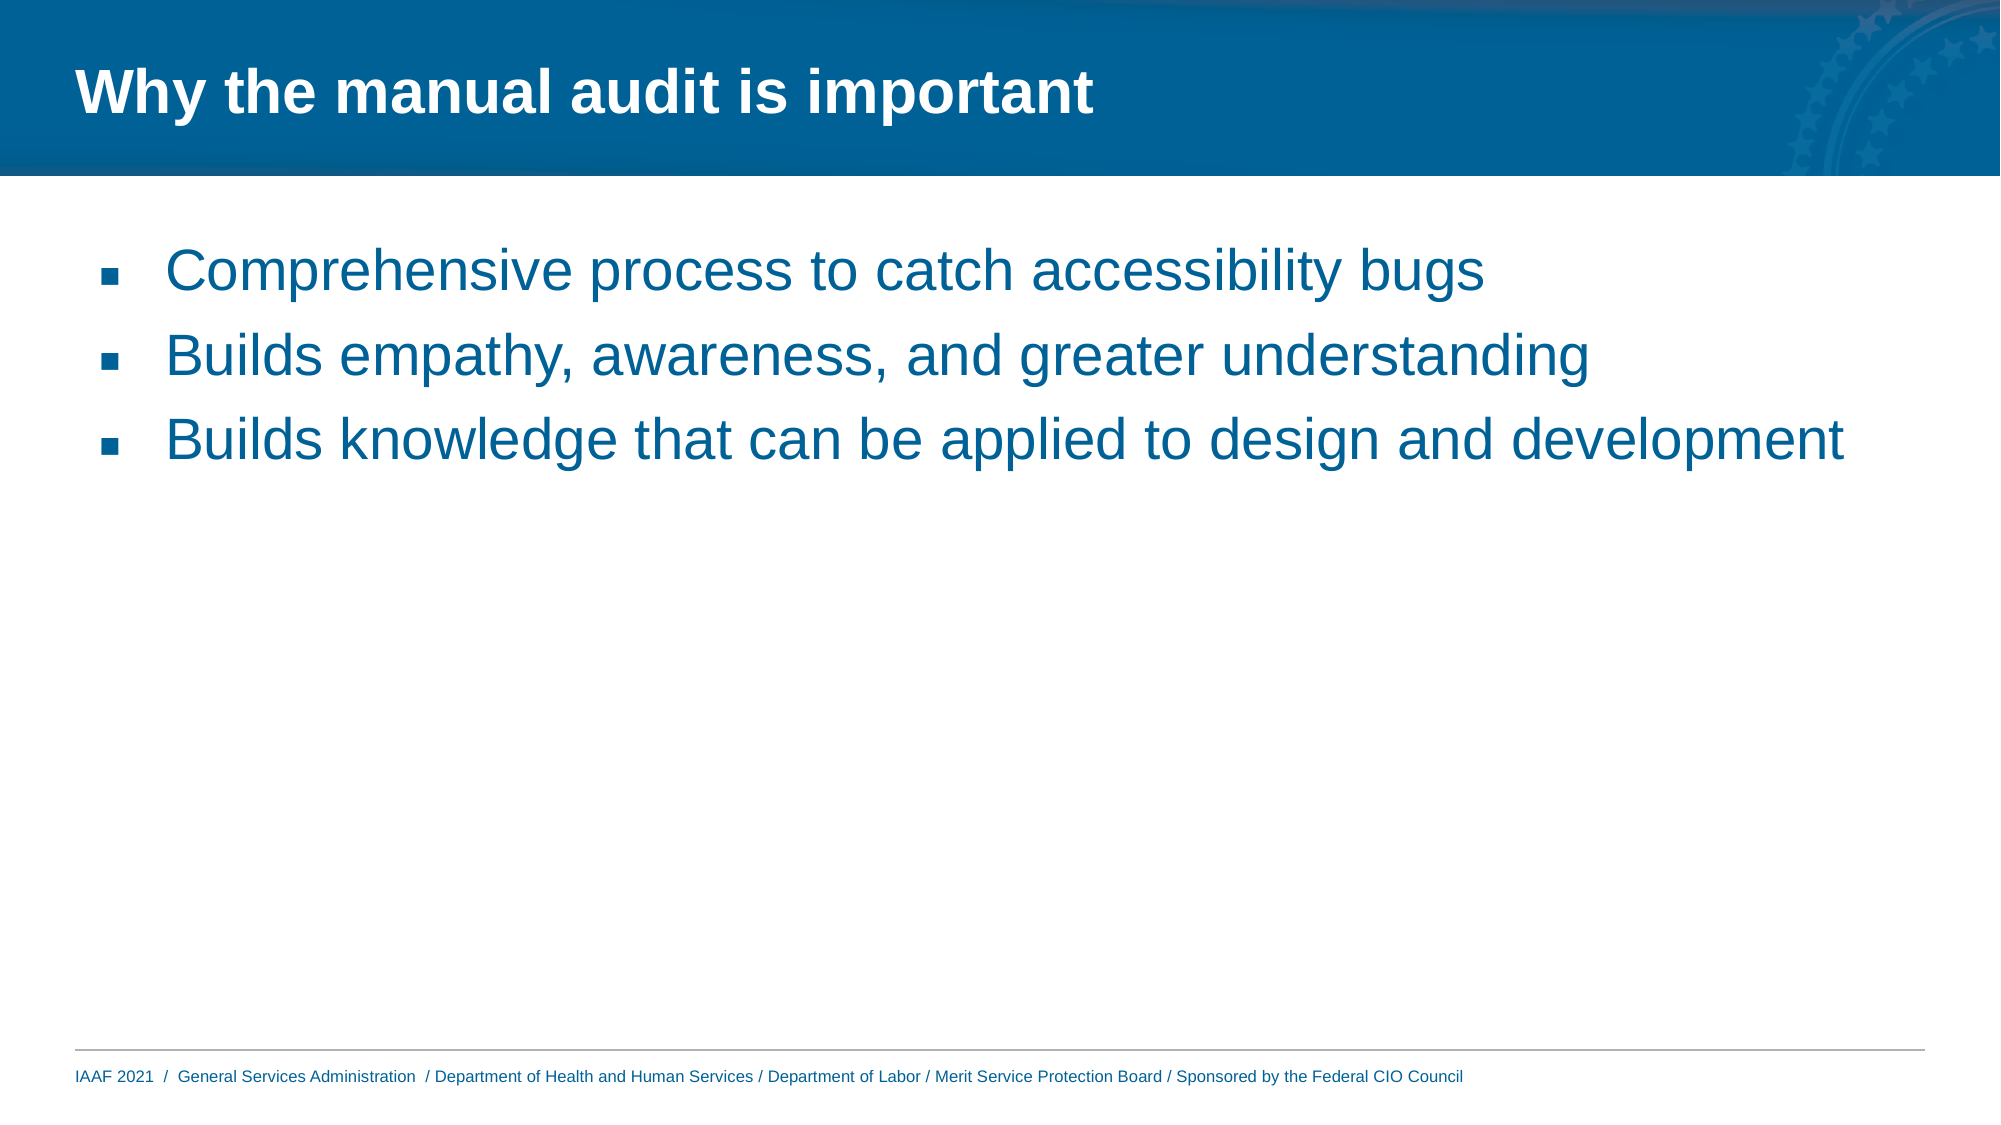

# Why the manual audit is important
Comprehensive process to catch accessibility bugs
Builds empathy, awareness, and greater understanding
Builds knowledge that can be applied to design and development